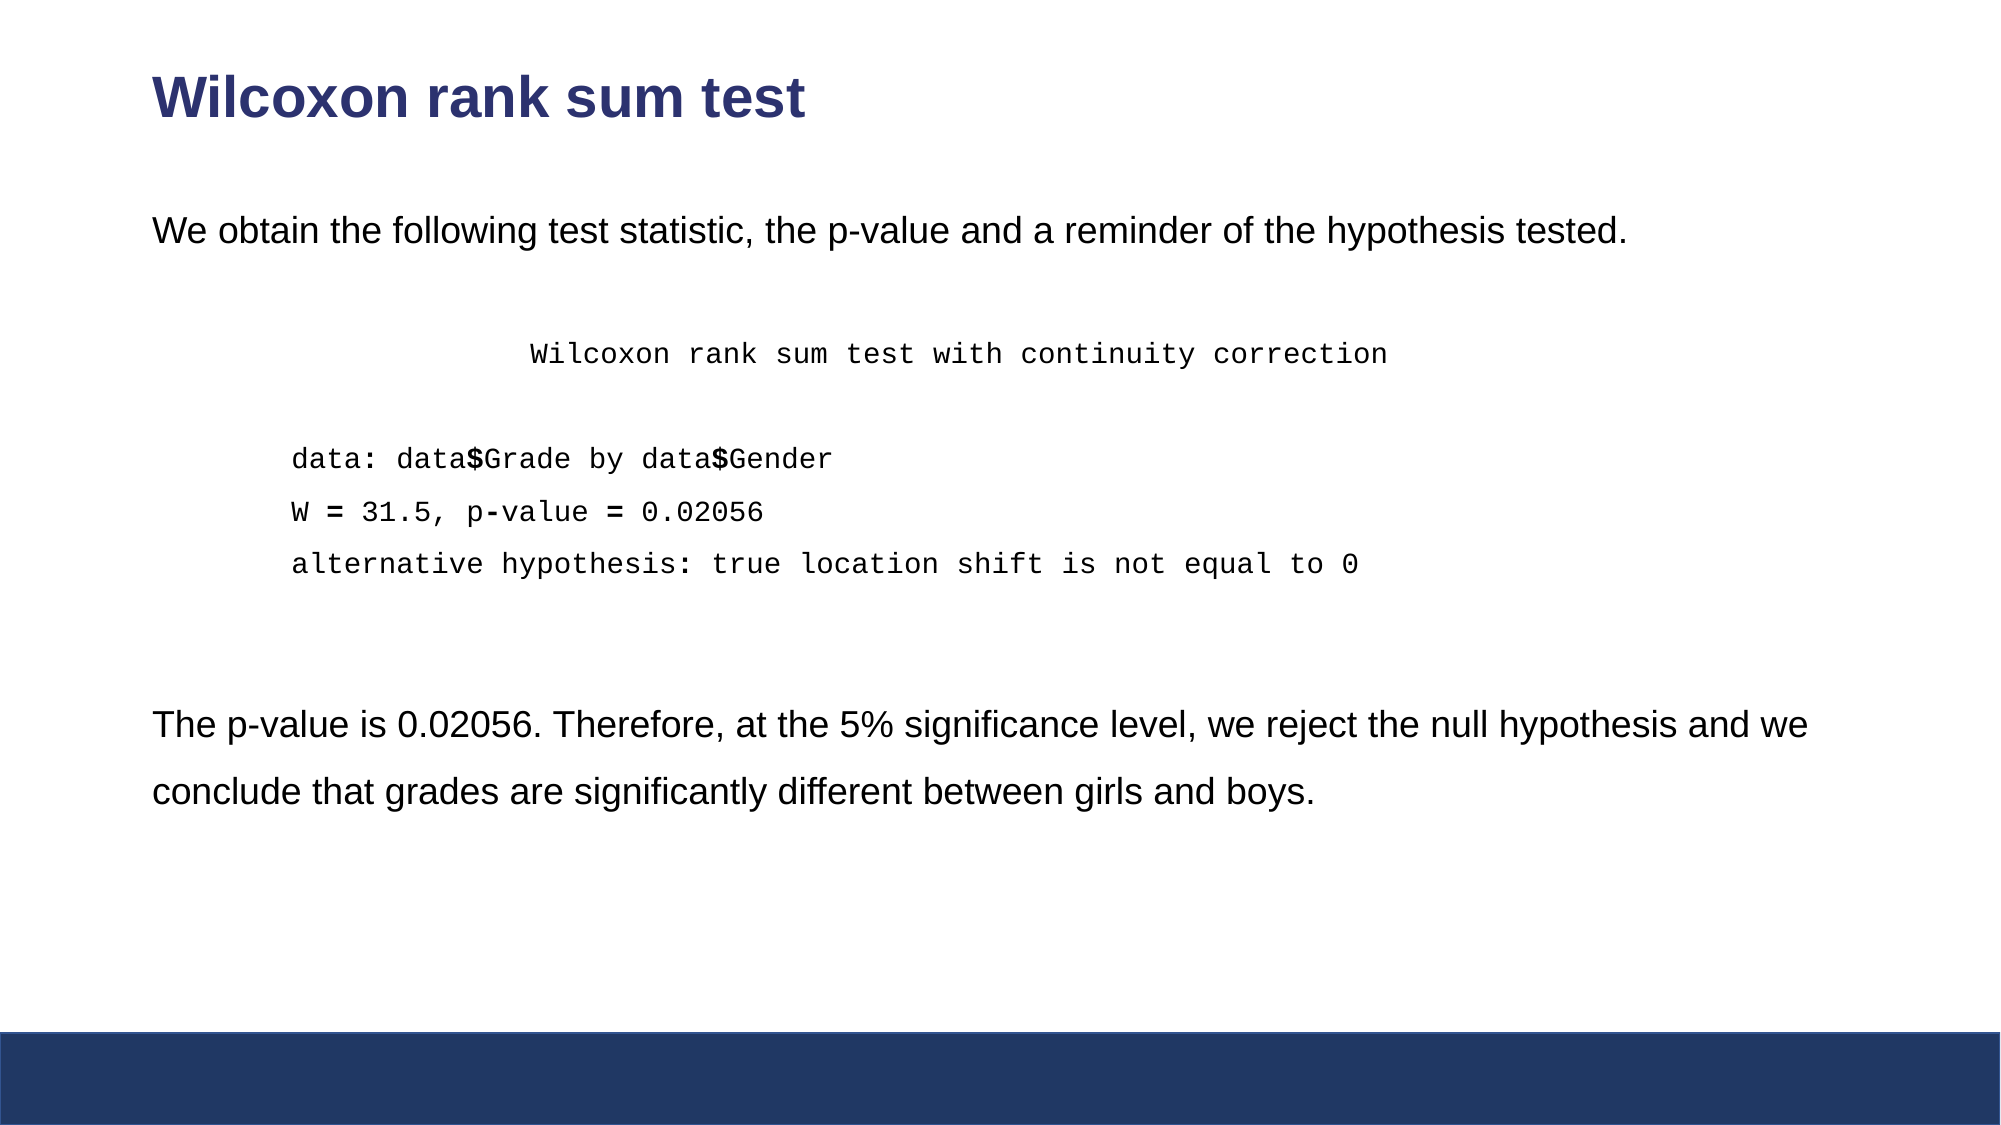

Wilcoxon rank sum test
We obtain the following test statistic, the p-value and a reminder of the hypothesis tested.
Wilcoxon rank sum test with continuity correction

data: data$Grade by data$Gender
W = 31.5, p-value = 0.02056
alternative hypothesis: true location shift is not equal to 0
The p-value is 0.02056. Therefore, at the 5% significance level, we reject the null hypothesis and we conclude that grades are significantly different between girls and boys.
62